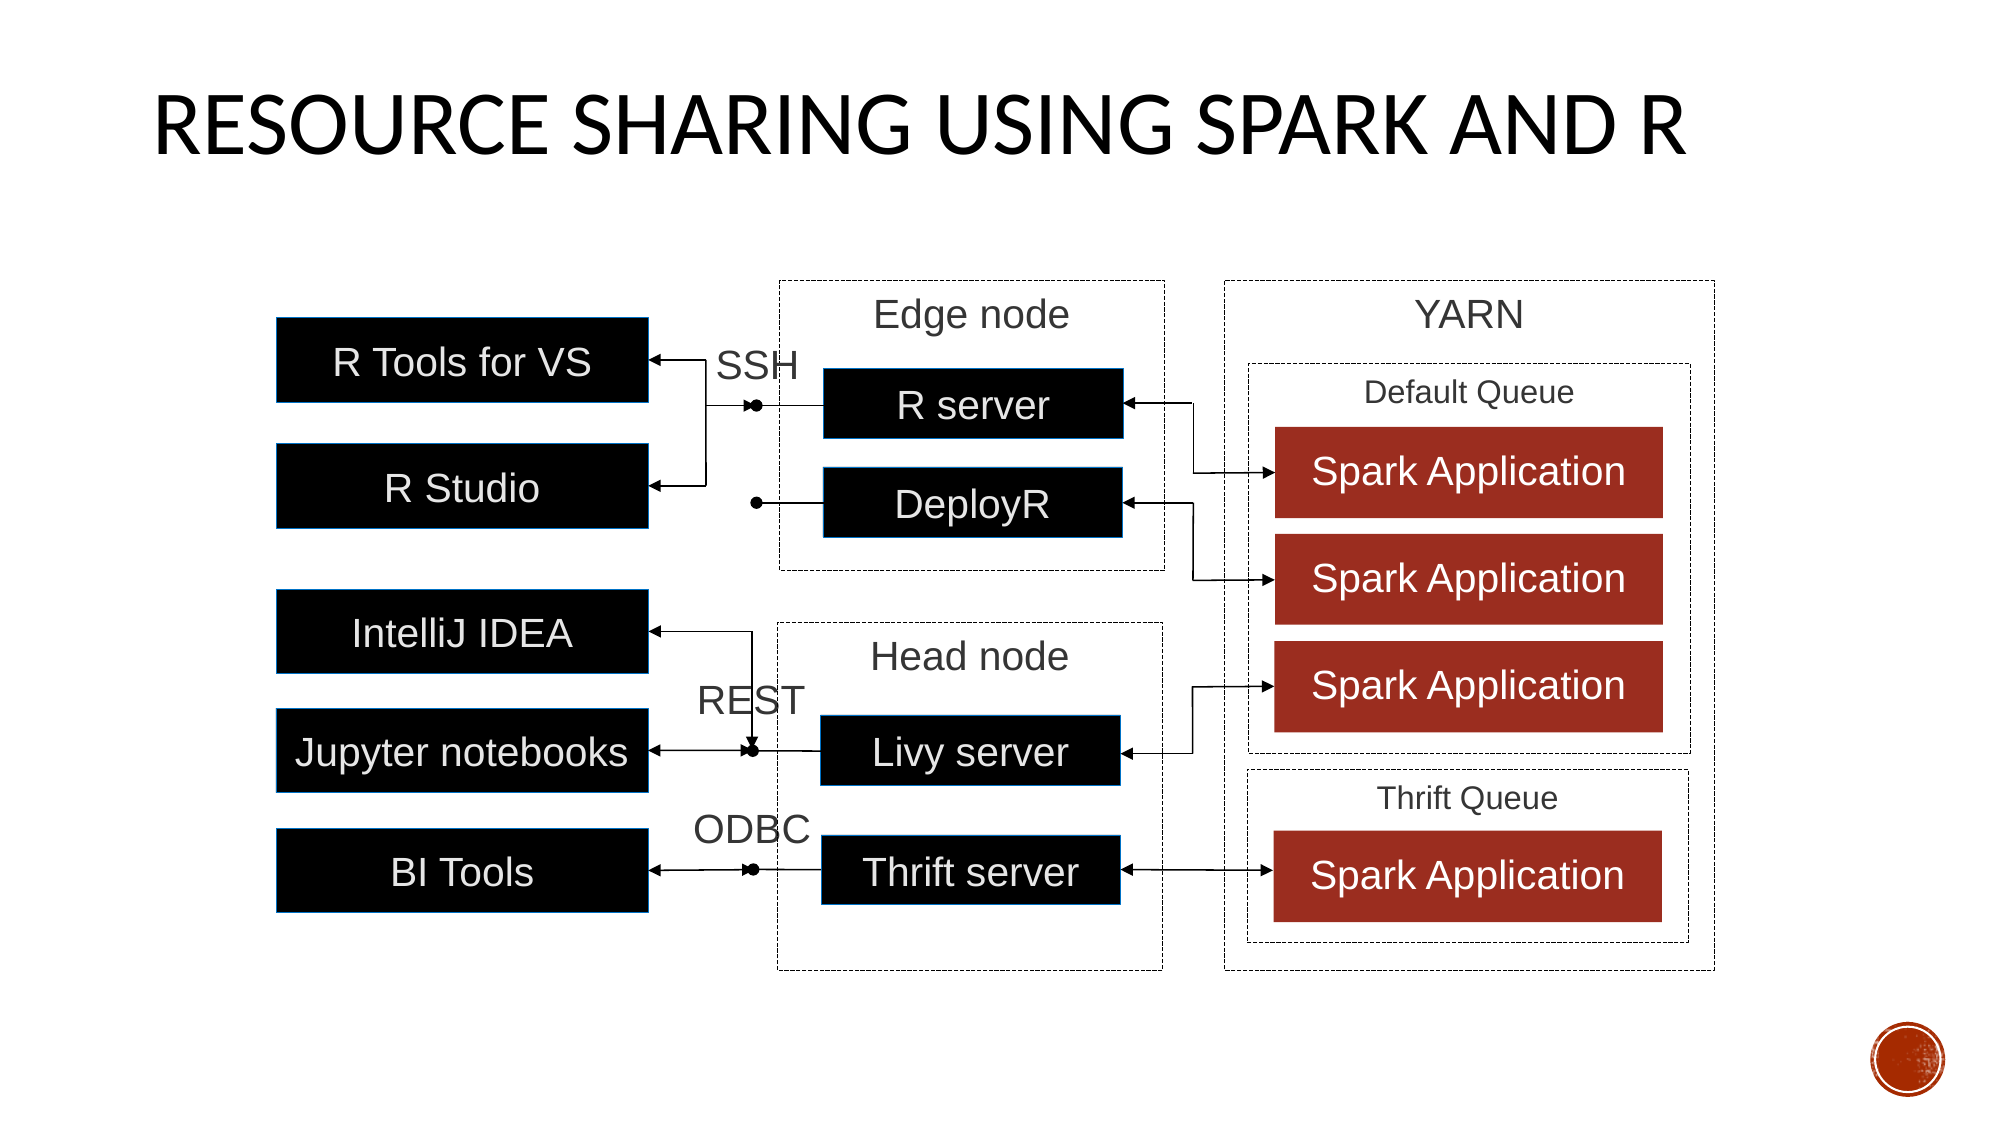

# Resource sharing using spark and R
Edge node
YARN
R Tools for VS
SSH
Default Queue
R server
Spark Application
R Studio
DeployR
Spark Application
IntelliJ IDEA
Head node
Spark Application
REST
Jupyter notebooks
Livy server
Thrift Queue
ODBC
BI Tools
Spark Application
Thrift server